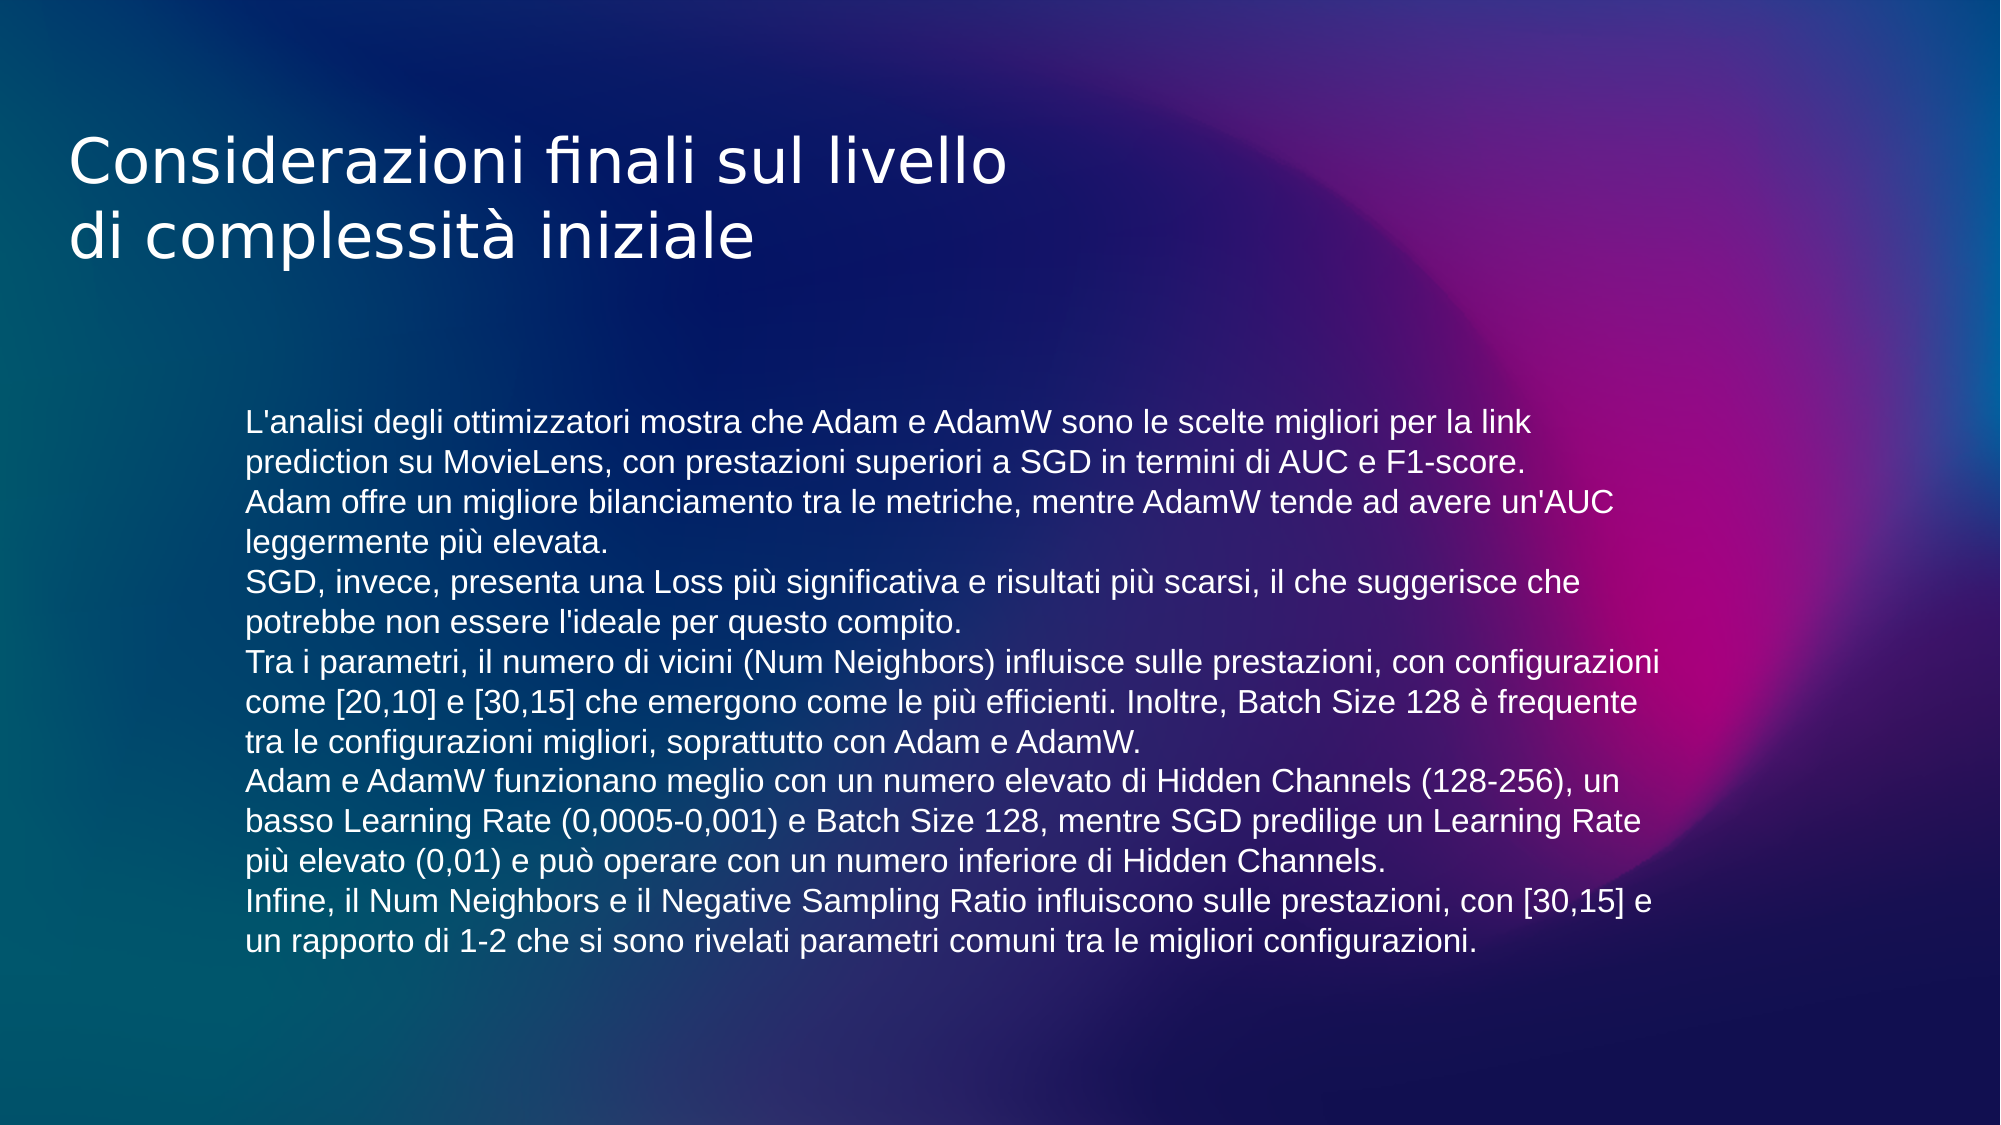

Considerazioni finali sul livello di complessità iniziale
L'analisi degli ottimizzatori mostra che Adam e AdamW sono le scelte migliori per la link prediction su MovieLens, con prestazioni superiori a SGD in termini di AUC e F1-score.
Adam offre un migliore bilanciamento tra le metriche, mentre AdamW tende ad avere un'AUC leggermente più elevata.
SGD, invece, presenta una Loss più significativa e risultati più scarsi, il che suggerisce che potrebbe non essere l'ideale per questo compito.
Tra i parametri, il numero di vicini (Num Neighbors) influisce sulle prestazioni, con configurazioni come [20,10] e [30,15] che emergono come le più efficienti. Inoltre, Batch Size 128 è frequente tra le configurazioni migliori, soprattutto con Adam e AdamW.
Adam e AdamW funzionano meglio con un numero elevato di Hidden Channels (128-256), un basso Learning Rate (0,0005-0,001) e Batch Size 128, mentre SGD predilige un Learning Rate più elevato (0,01) e può operare con un numero inferiore di Hidden Channels.
Infine, il Num Neighbors e il Negative Sampling Ratio influiscono sulle prestazioni, con [30,15] e un rapporto di 1-2 che si sono rivelati parametri comuni tra le migliori configurazioni.